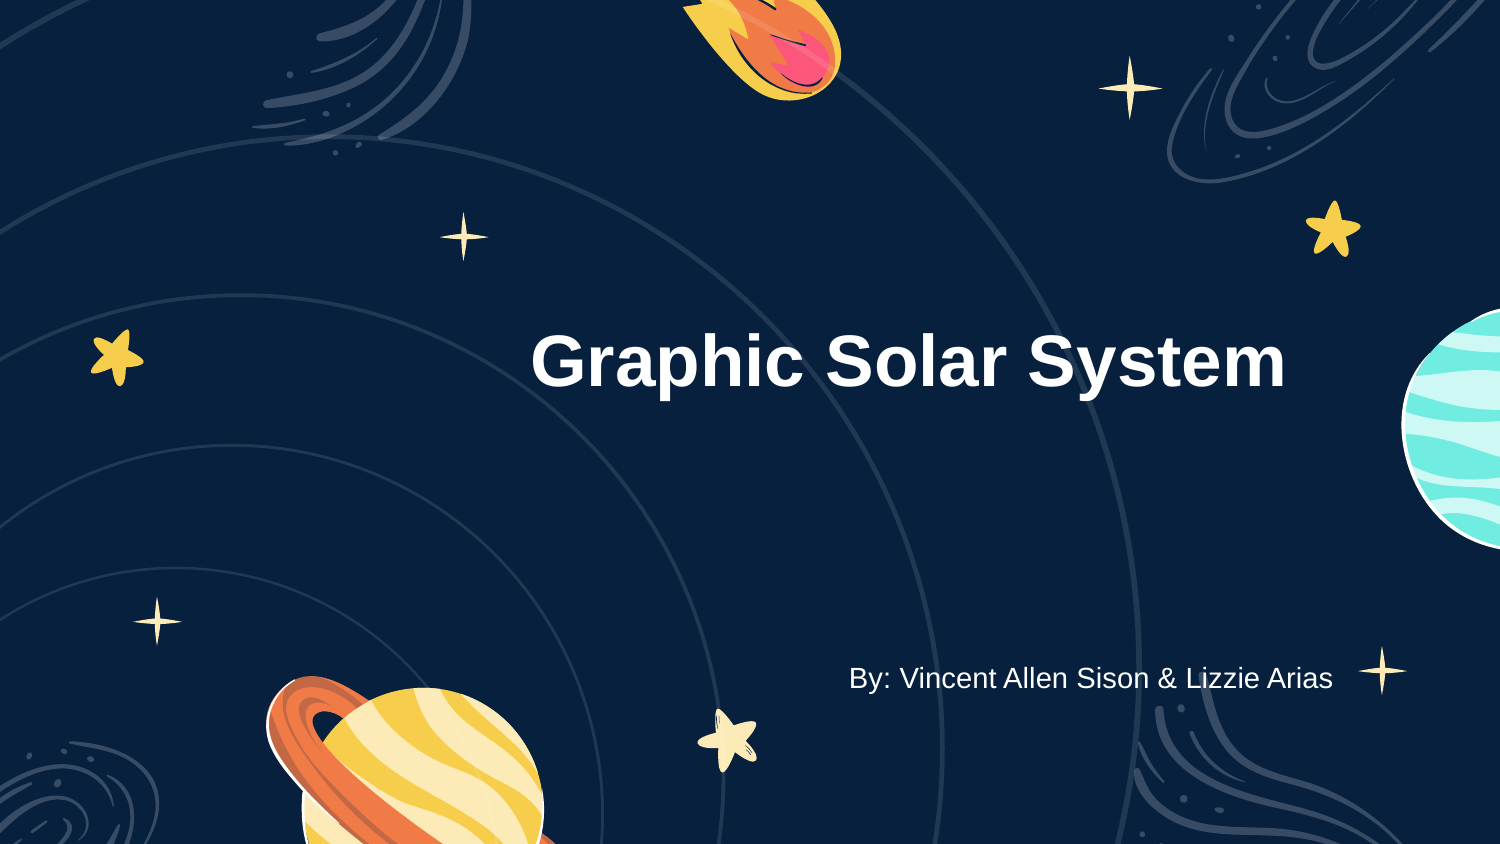

Graphic Solar System
By: Vincent Allen Sison & Lizzie Arias